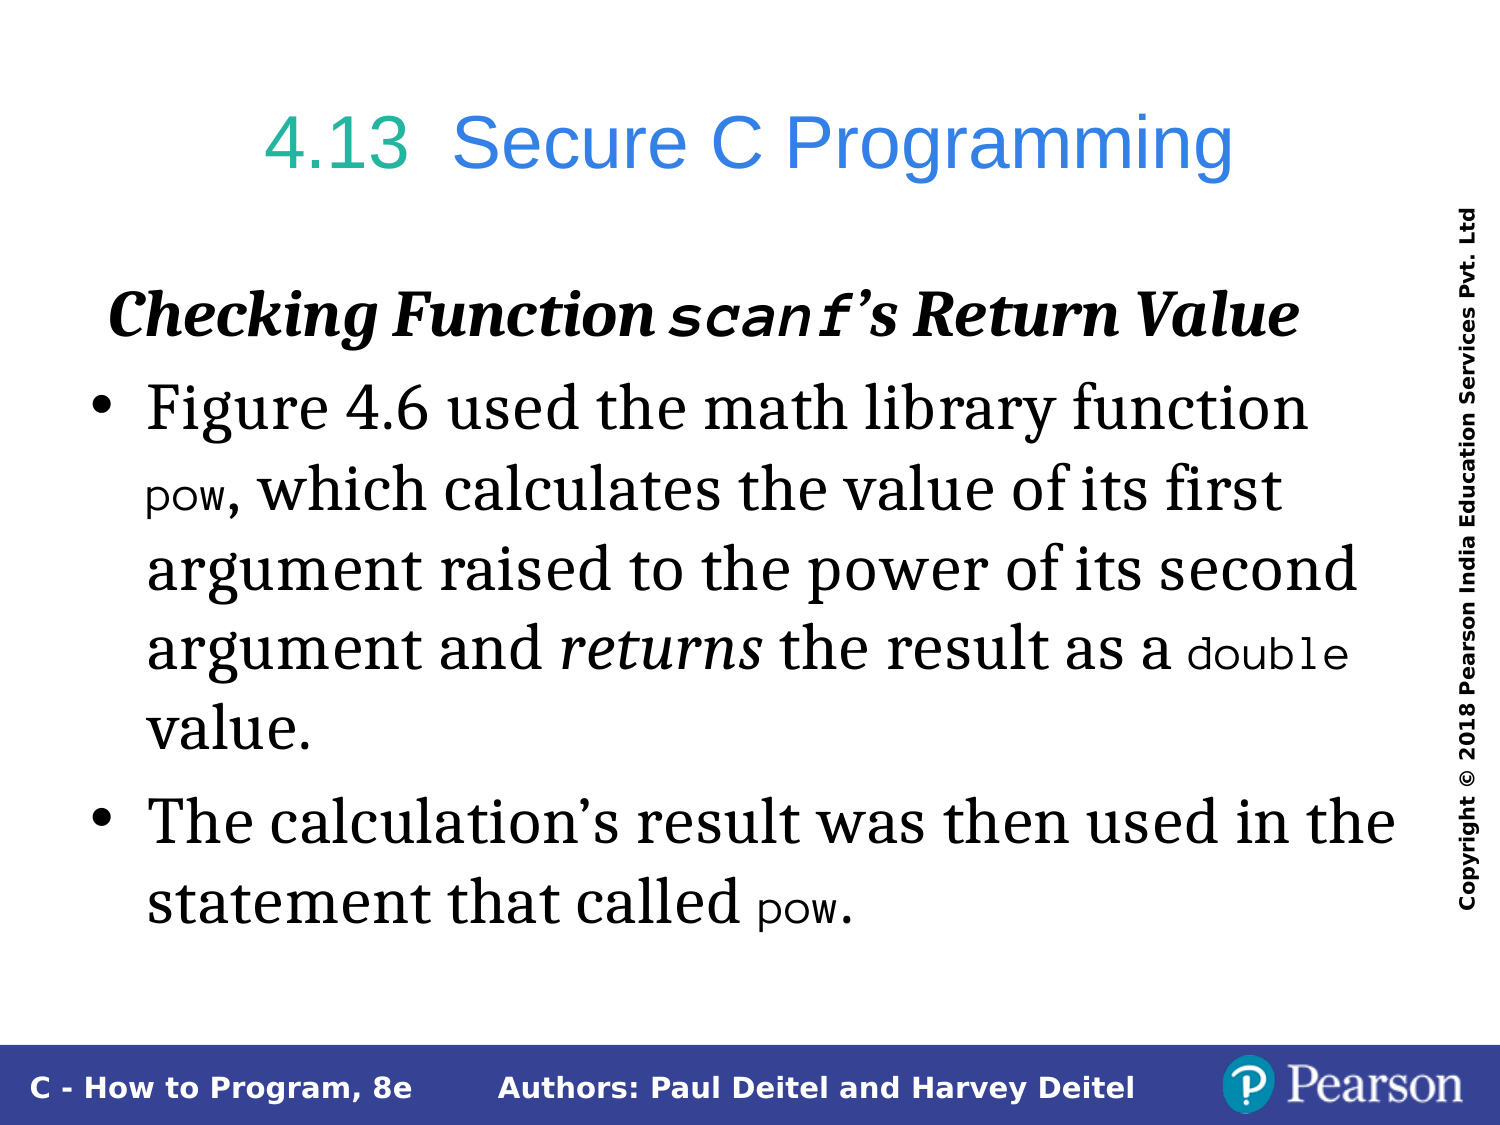

# 4.13  Secure C Programming
Checking Function scanf’s Return Value
Figure 4.6 used the math library function pow, which calculates the value of its first argument raised to the power of its second argument and returns the result as a double value.
The calculation’s result was then used in the statement that called pow.